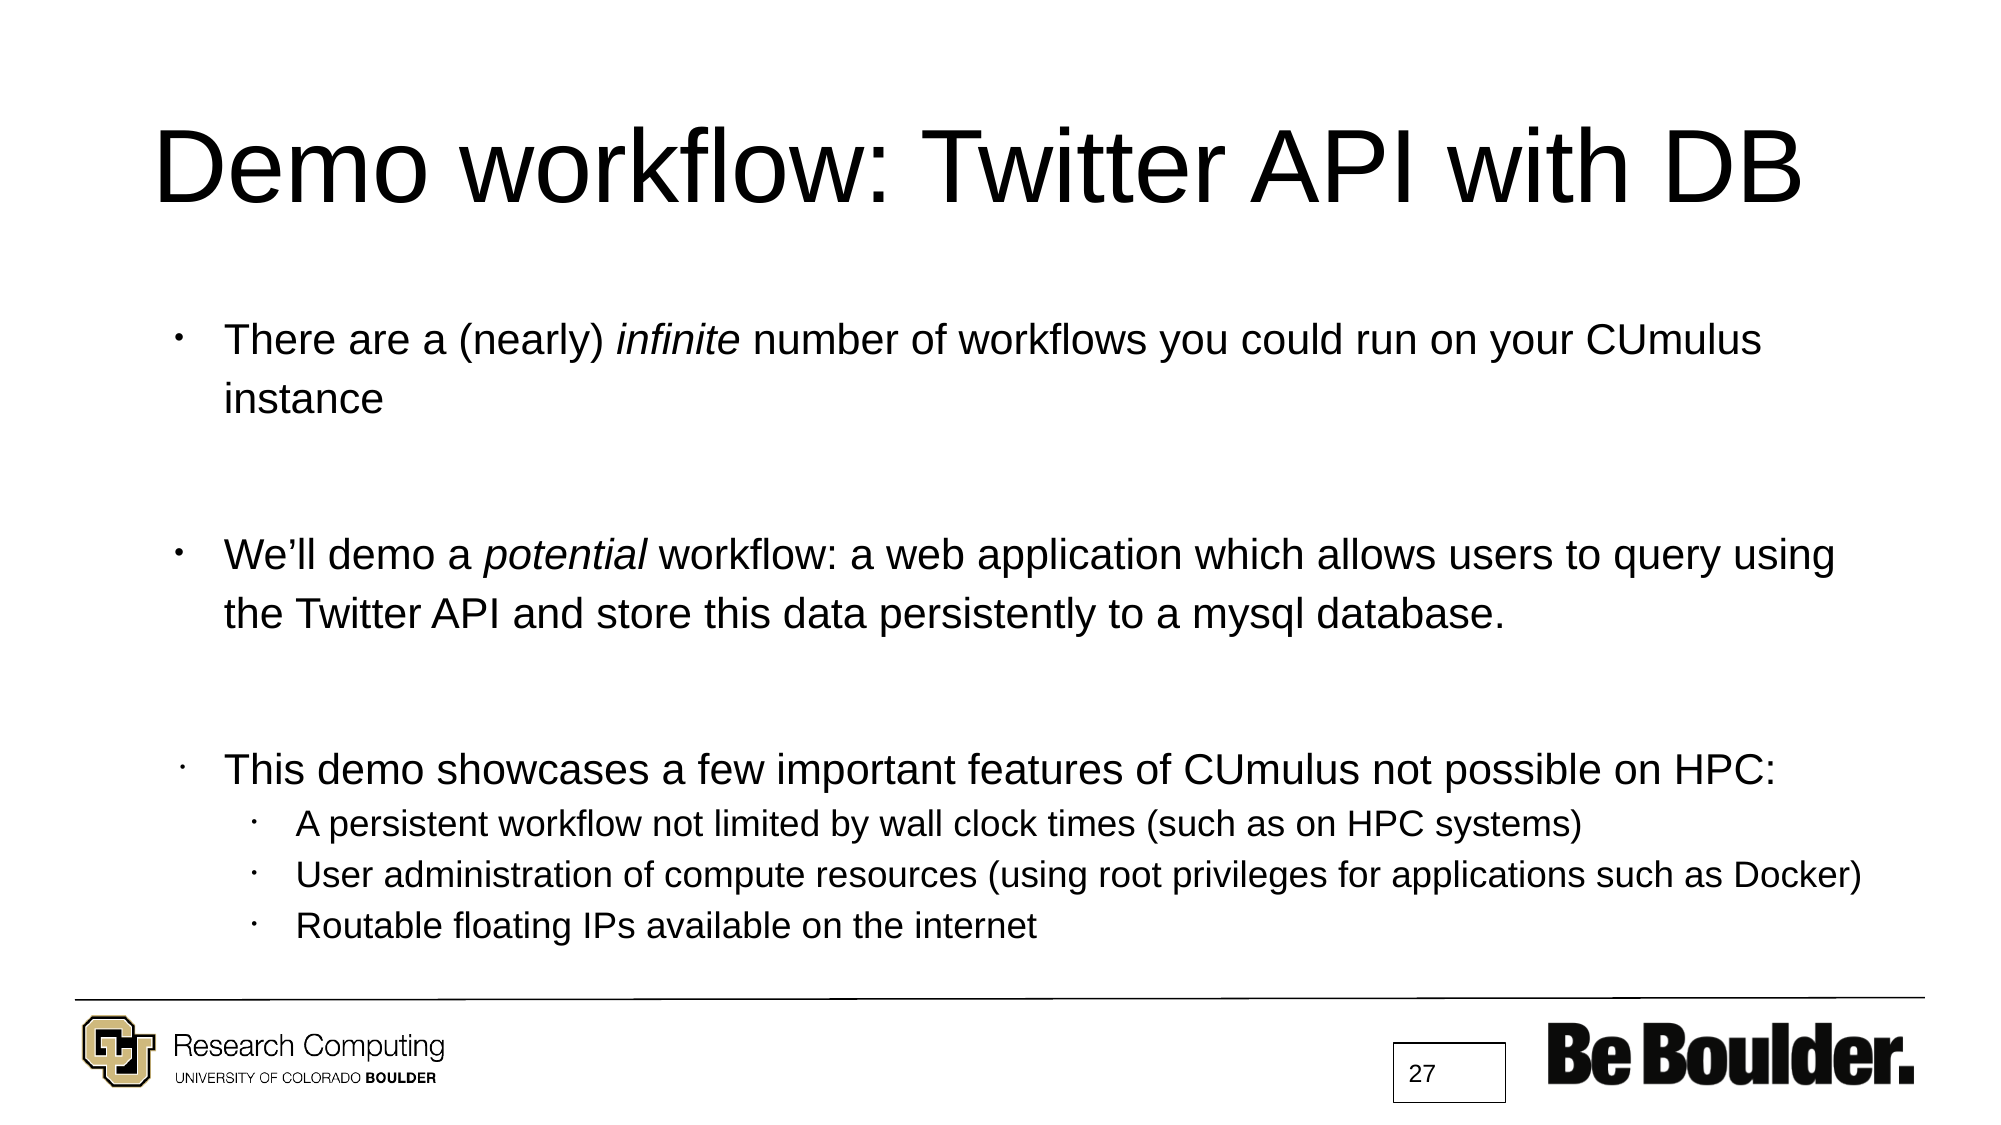

# Demo workflow: Twitter API with DB
There are a (nearly) infinite number of workflows you could run on your CUmulus instance

We’ll demo a potential workflow: a web application which allows users to query using the Twitter API and store this data persistently to a mysql database.

This demo showcases a few important features of CUmulus not possible on HPC:
A persistent workflow not limited by wall clock times (such as on HPC systems)
User administration of compute resources (using root privileges for applications such as Docker)
Routable floating IPs available on the internet
27